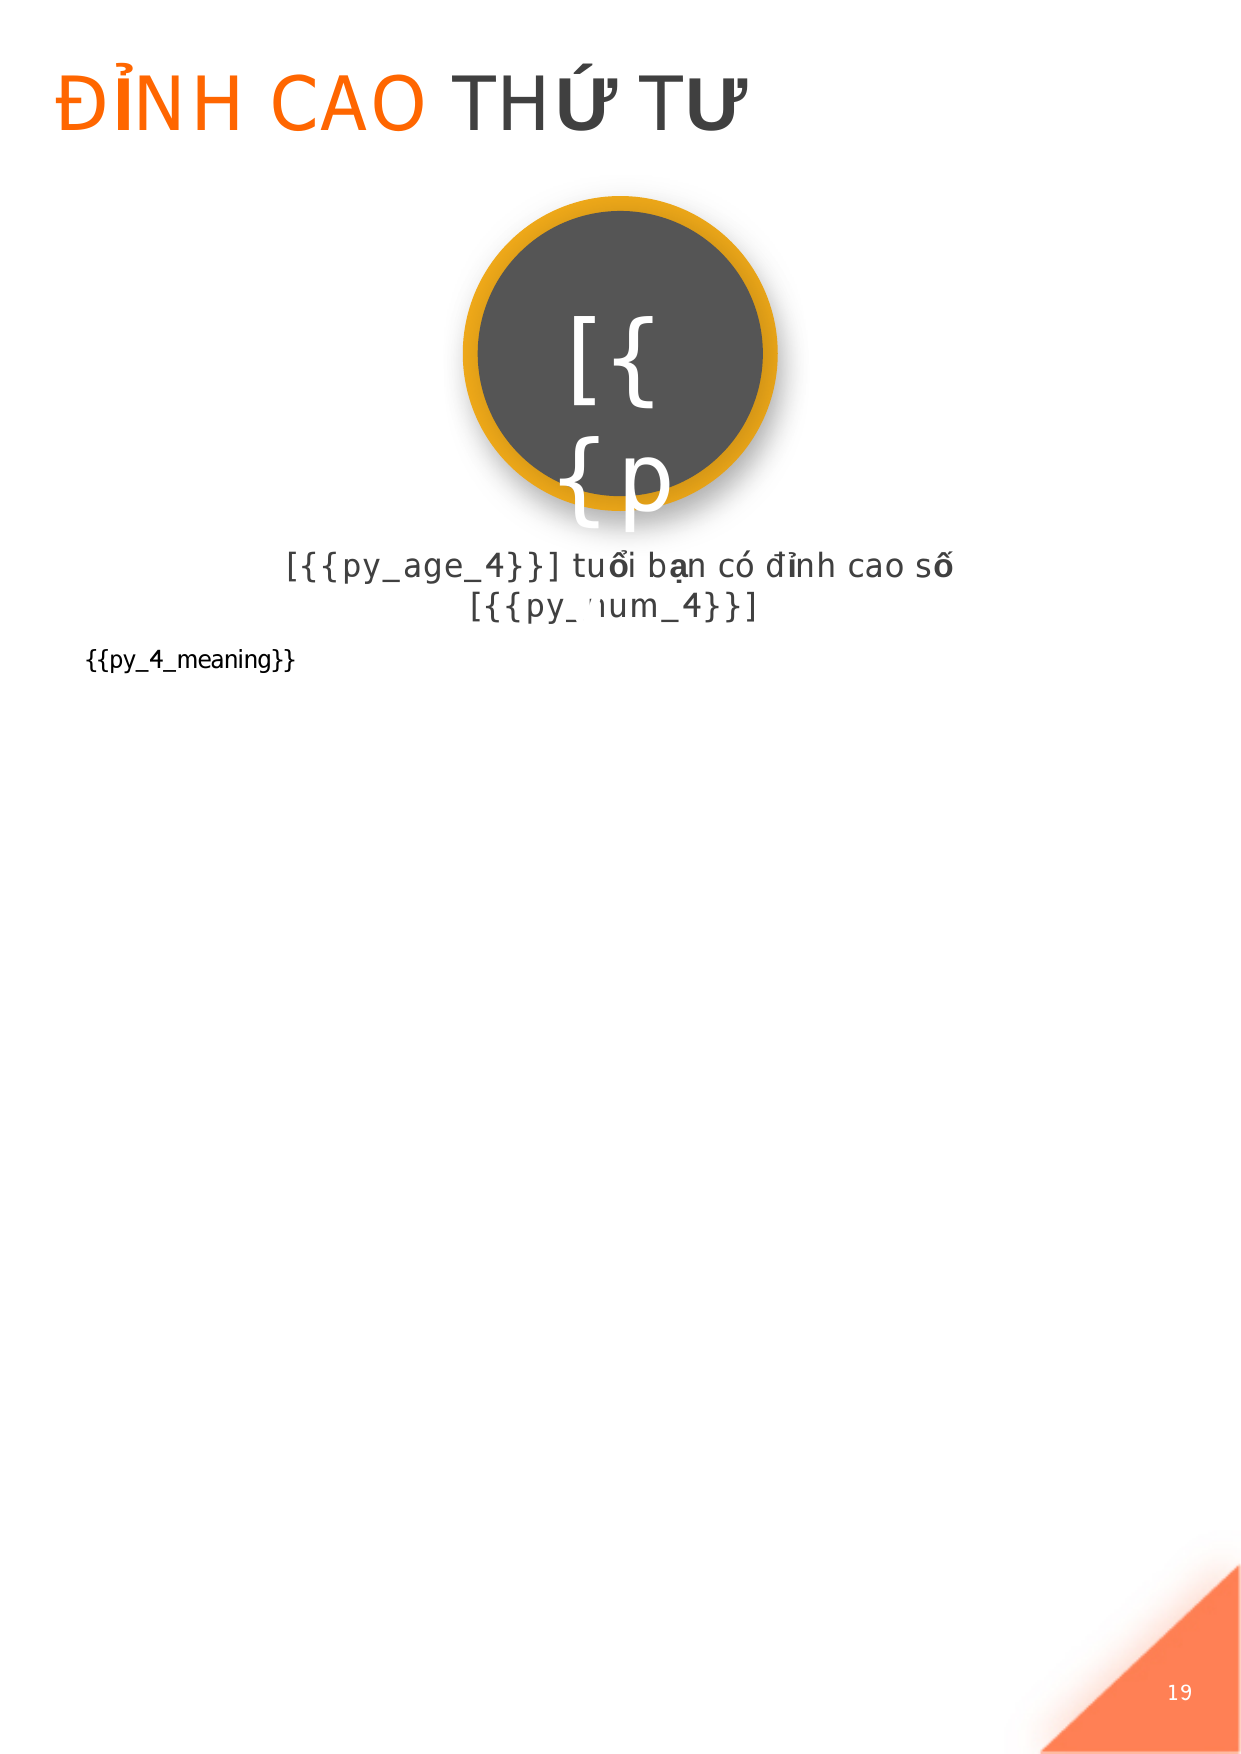

# ĐỈNH CAO THỨ TƯ

[{{py_num_4}}]
[{{py_age_4}}] tuổi bạn có đỉnh cao số [{{py_num_4}}]
{{py_4_meaning}}
19